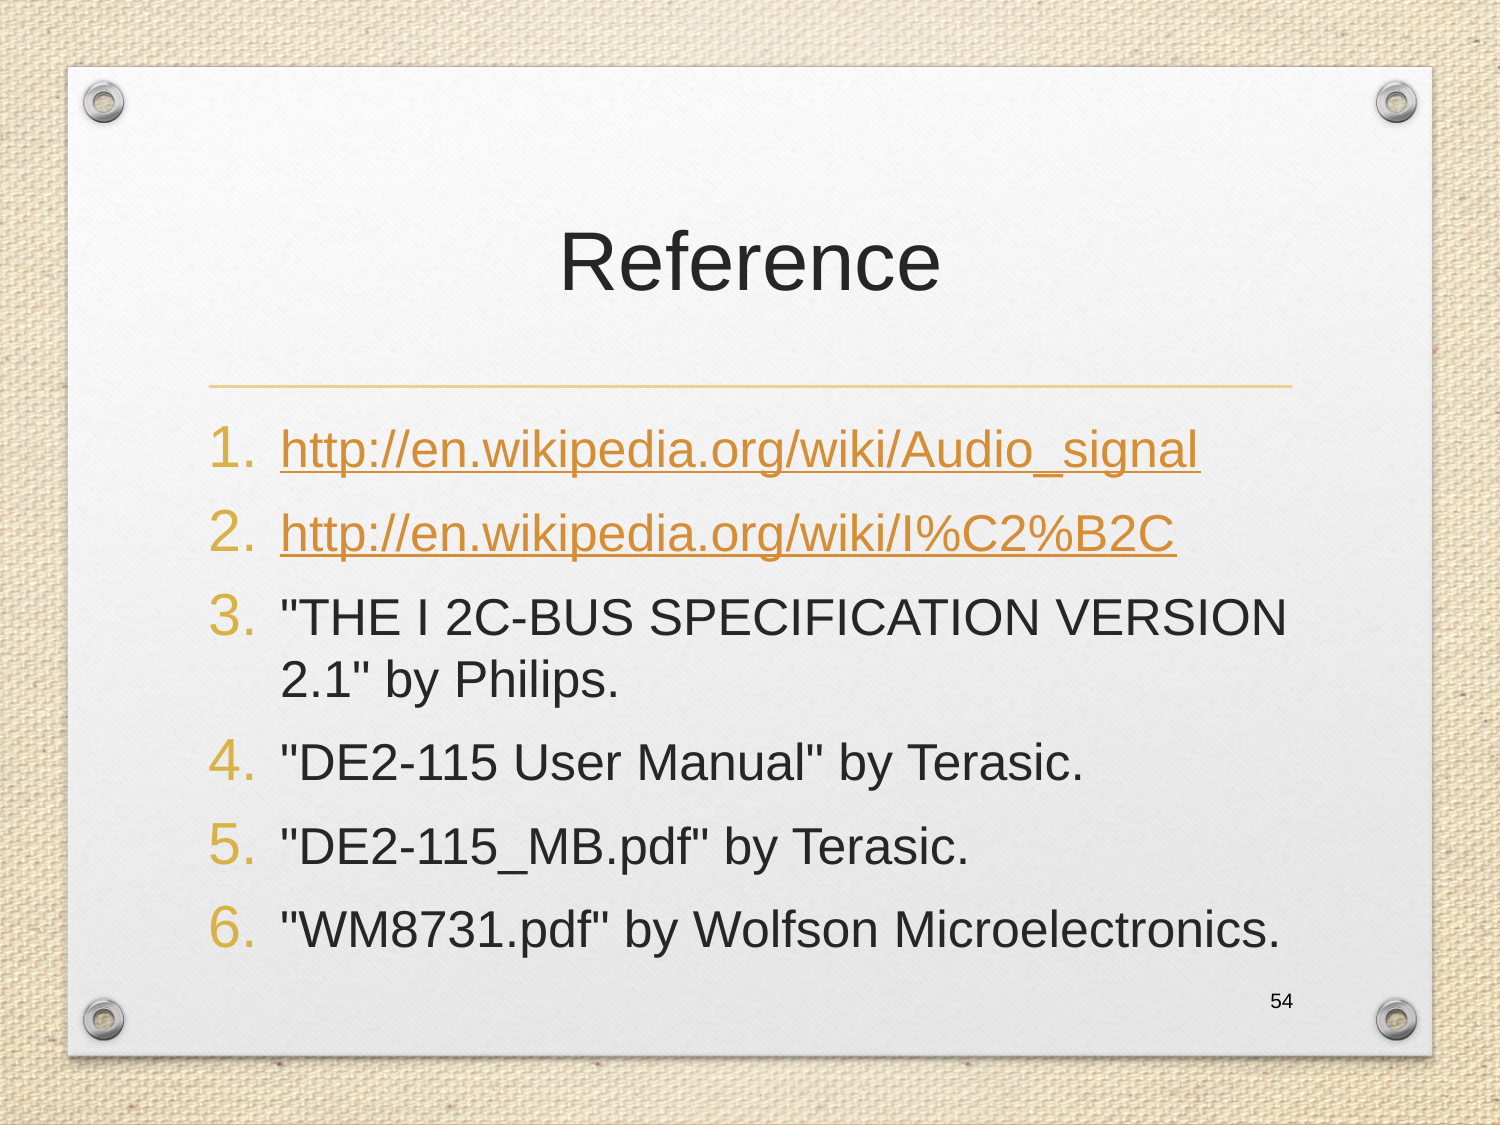

# Reference
http://en.wikipedia.org/wiki/Audio_signal
http://en.wikipedia.org/wiki/I%C2%B2C
"THE I 2C-BUS SPECIFICATION VERSION 2.1" by Philips.
"DE2-115 User Manual" by Terasic.
"DE2-115_MB.pdf" by Terasic.
"WM8731.pdf" by Wolfson Microelectronics.
54